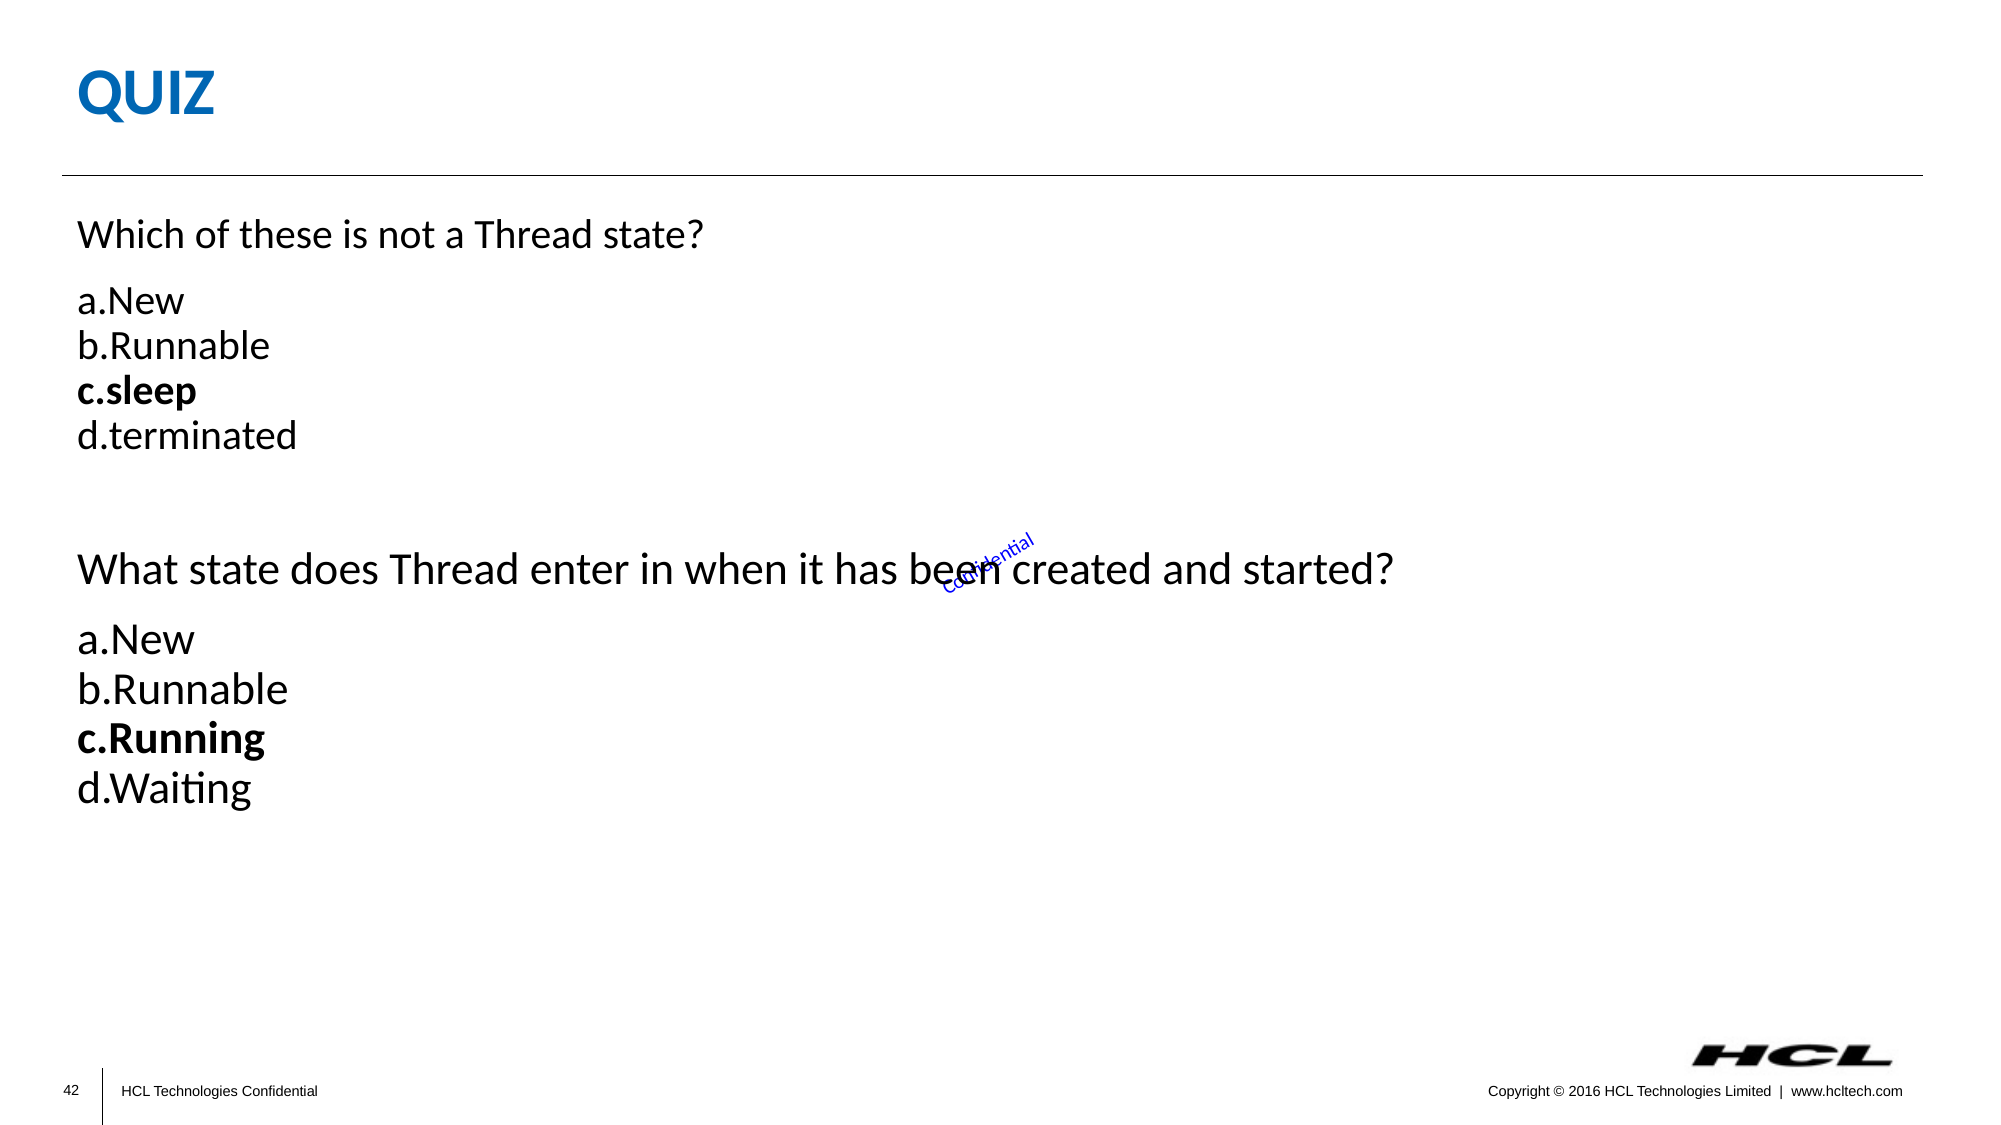

# Quiz
Which of these is not a Thread state?
a.New
b.Runnable
c.sleep
d.terminated

What state does Thread enter in when it has been created and started?
a.New
b.Runnable
c.Running
d.Waiting